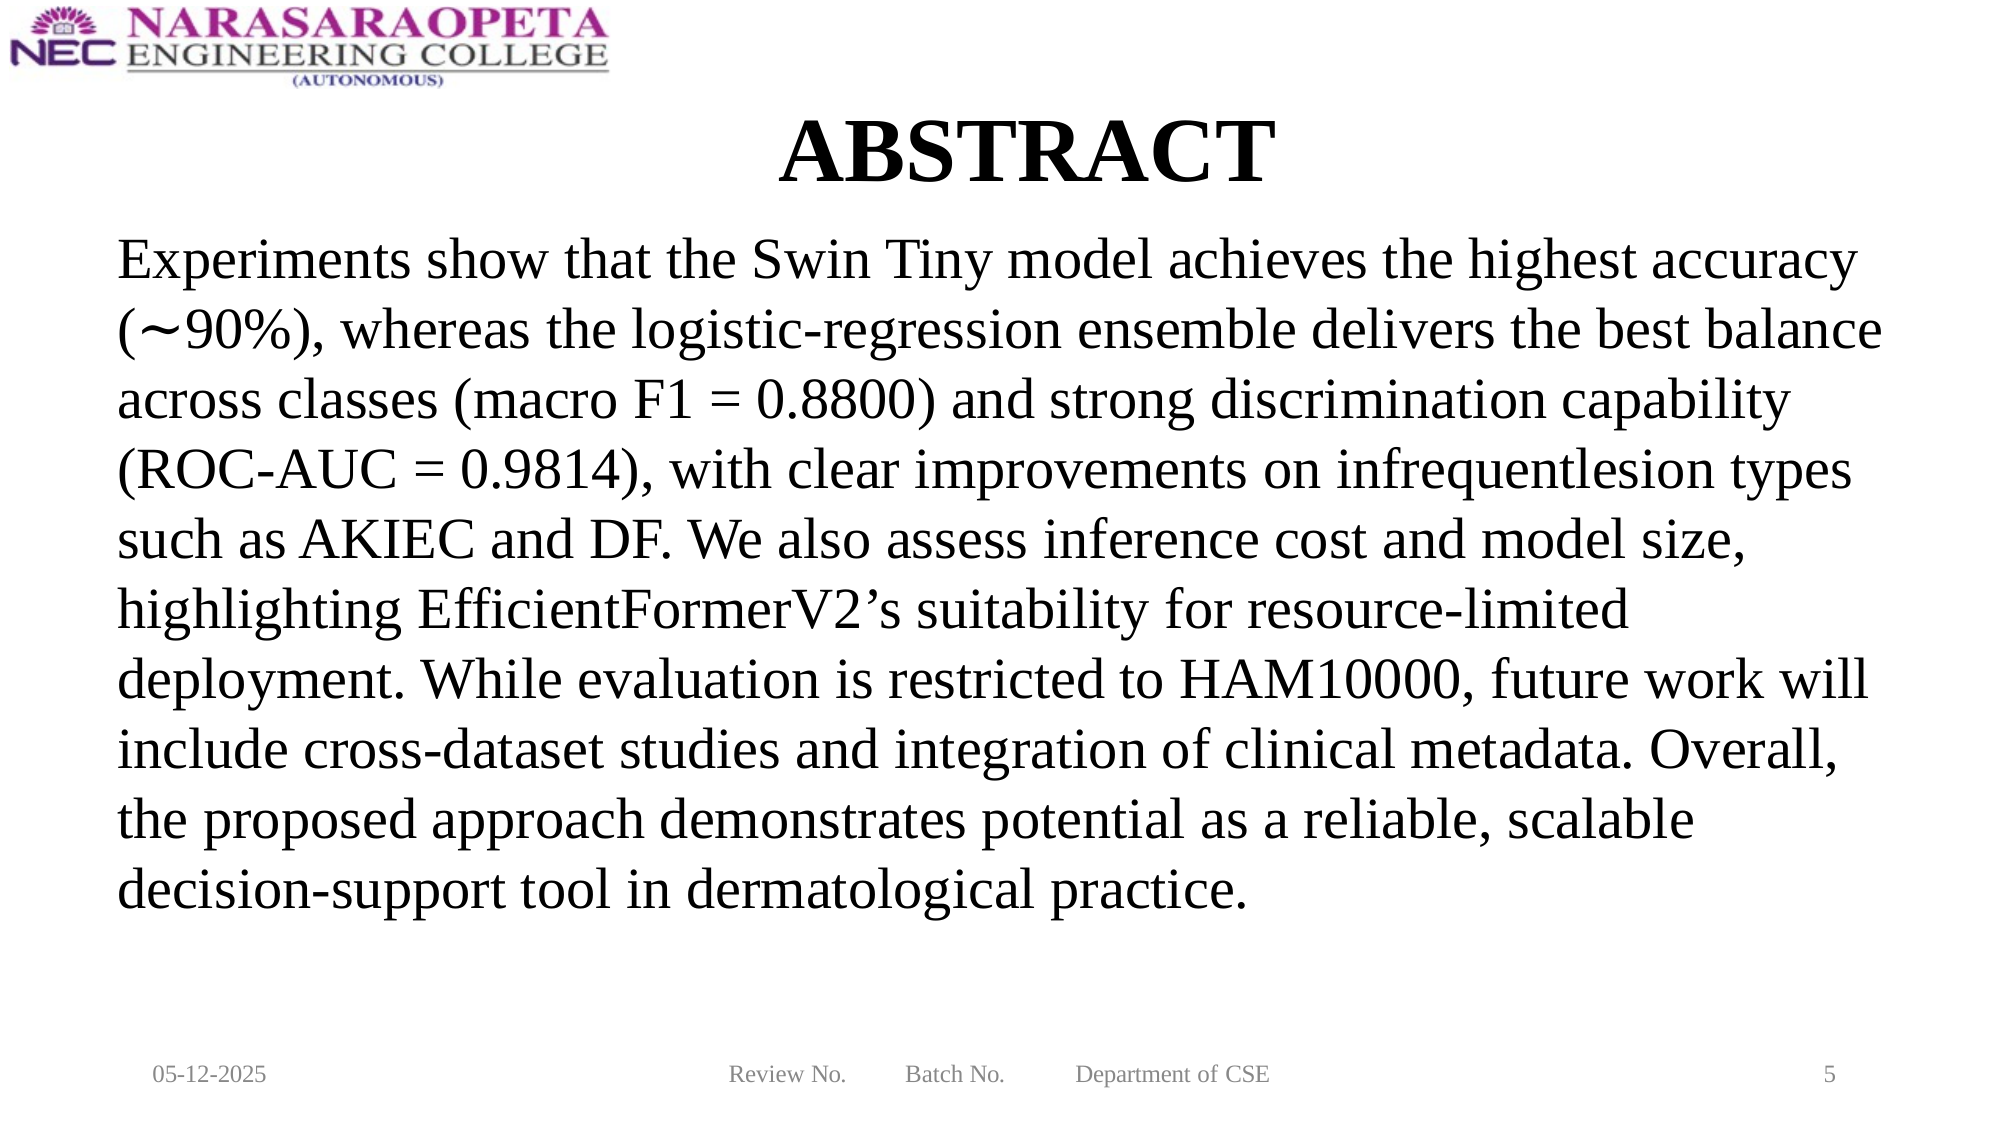

# ABSTRACT
Experiments show that the Swin Tiny model achieves the highest accuracy (∼90%), whereas the logistic-regression ensemble delivers the best balance across classes (macro F1 = 0.8800) and strong discrimination capability (ROC-AUC = 0.9814), with clear improvements on infrequentlesion types such as AKIEC and DF. We also assess inference cost and model size, highlighting EfficientFormerV2’s suitability for resource-limited deployment. While evaluation is restricted to HAM10000, future work will include cross-dataset studies and integration of clinical metadata. Overall, the proposed approach demonstrates potential as a reliable, scalable decision-support tool in dermatological practice.

05-12-2025
Review No.
Batch No.
Department of CSE
5